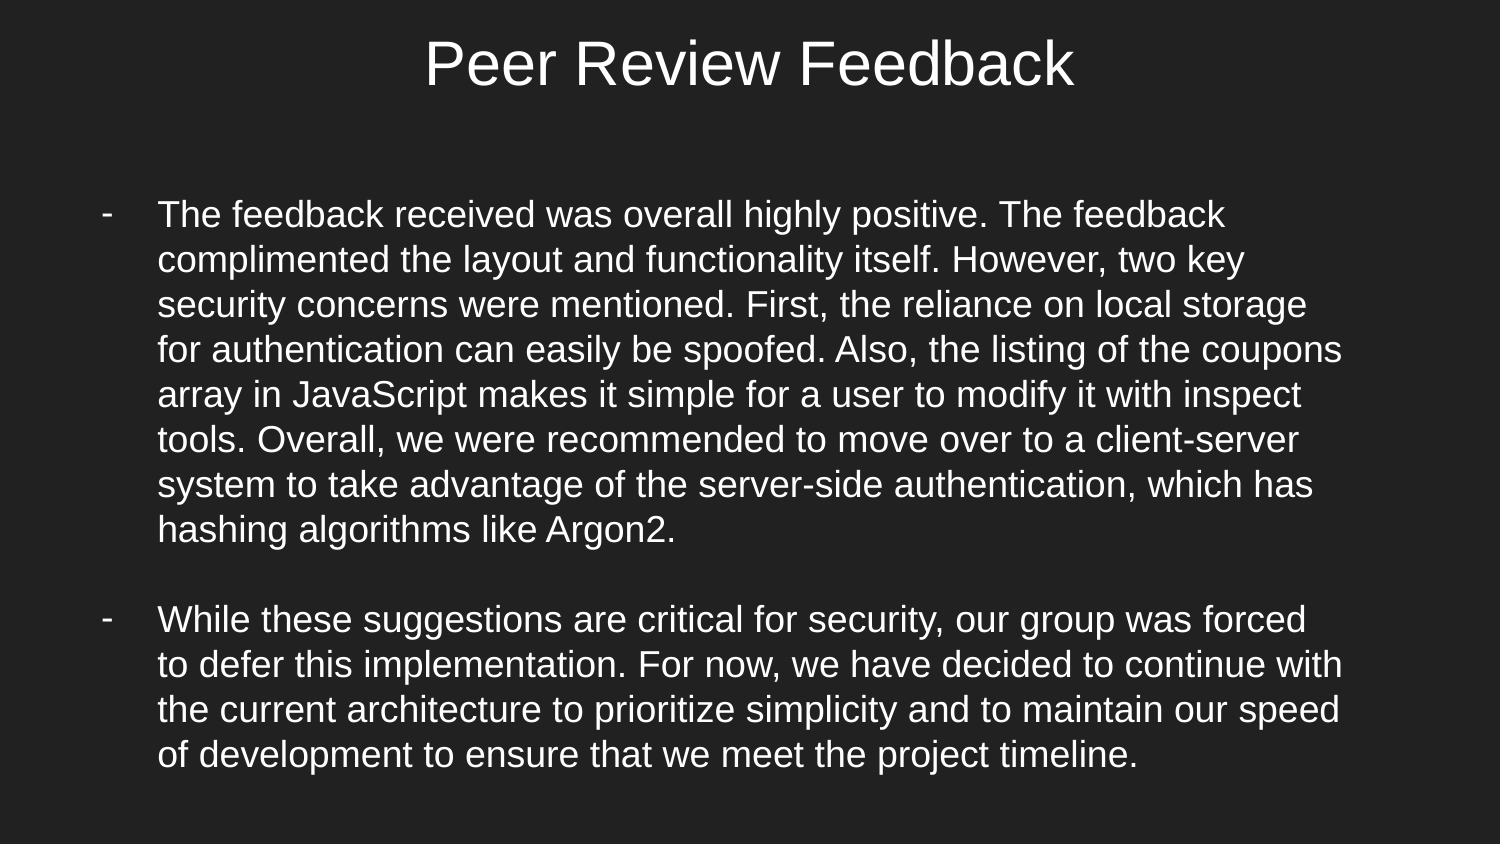

# Peer Review Feedback
The feedback received was overall highly positive. The feedback complimented the layout and functionality itself. However, two key security concerns were mentioned. First, the reliance on local storage for authentication can easily be spoofed. Also, the listing of the coupons array in JavaScript makes it simple for a user to modify it with inspect tools. Overall, we were recommended to move over to a client-server system to take advantage of the server-side authentication, which has hashing algorithms like Argon2.

While these suggestions are critical for security, our group was forced to defer this implementation. For now, we have decided to continue with the current architecture to prioritize simplicity and to maintain our speed of development to ensure that we meet the project timeline.